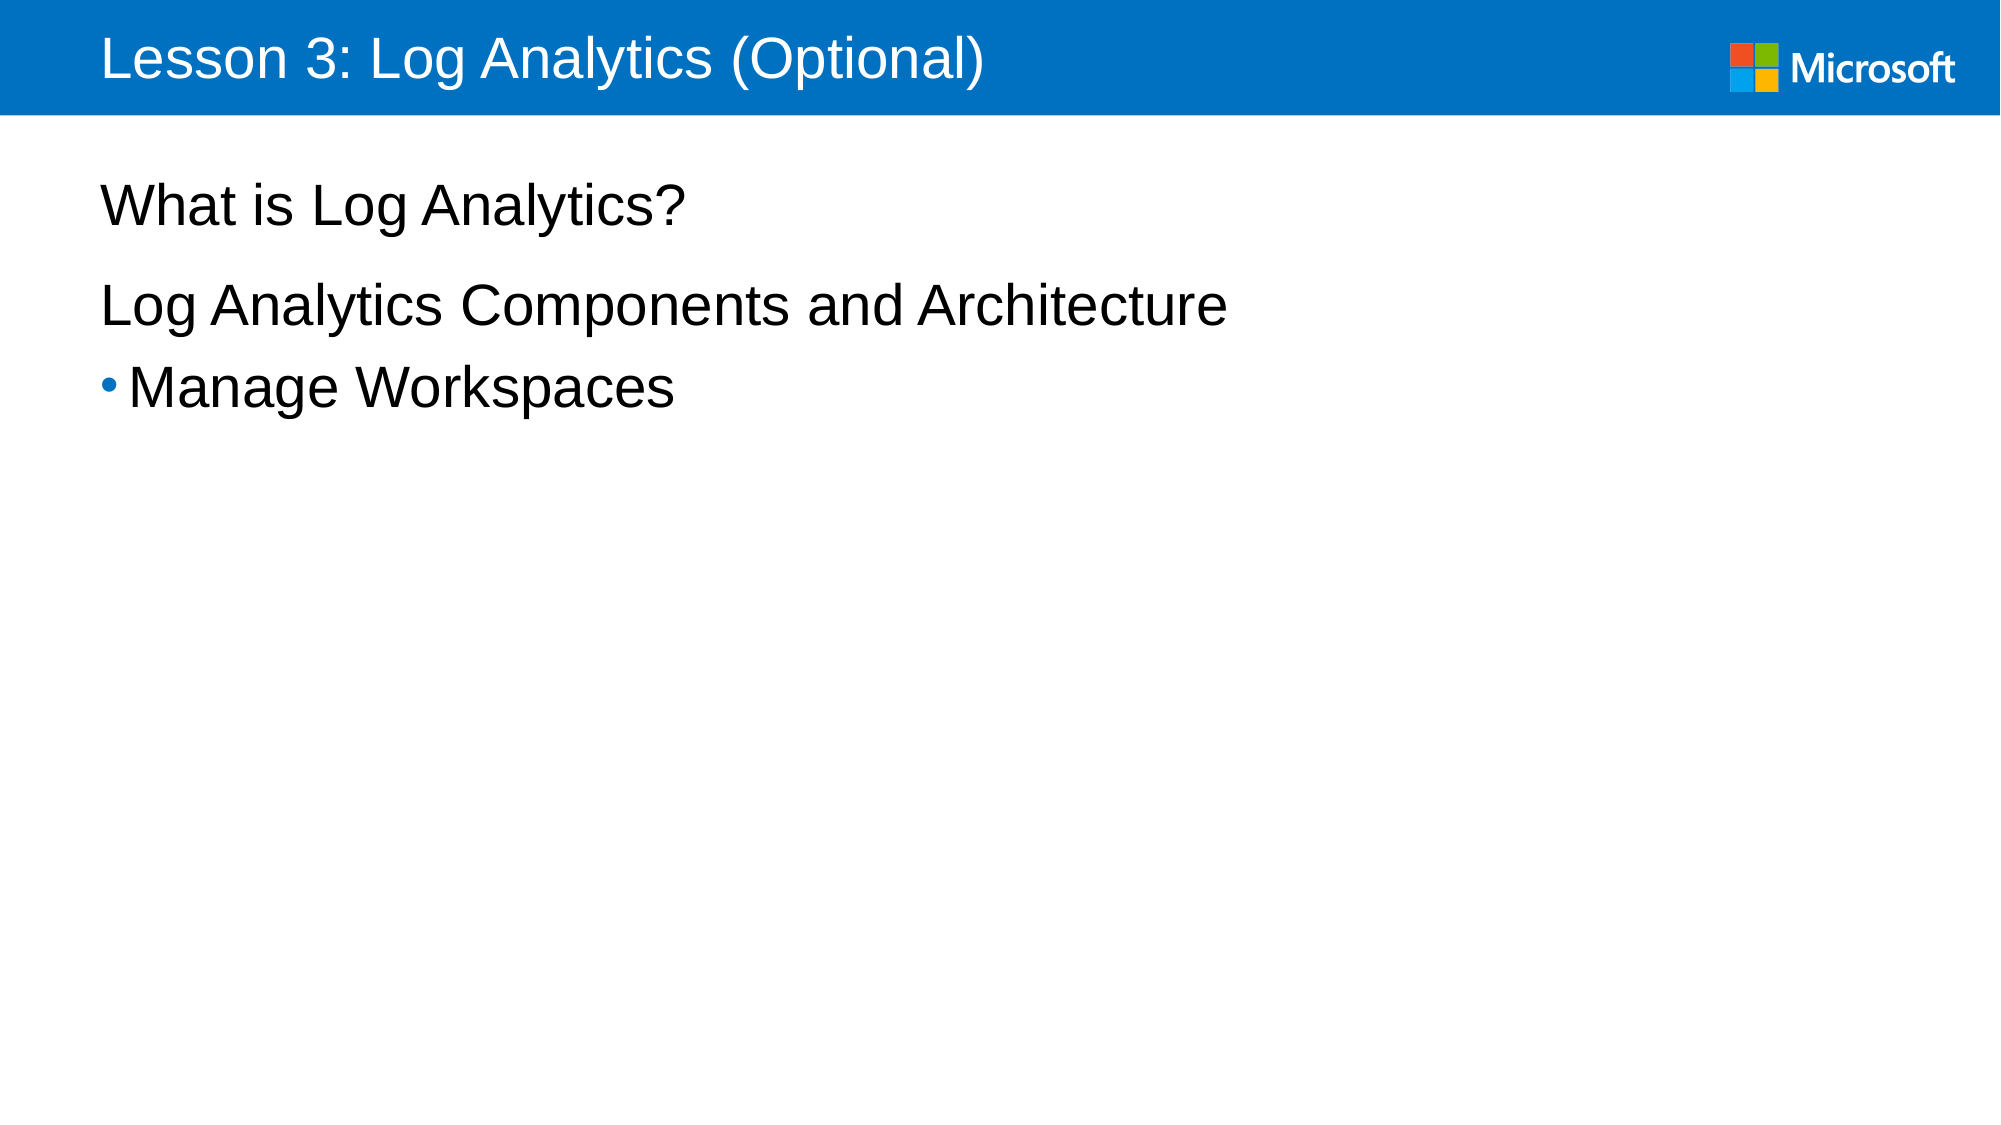

# Lesson 3: Log Analytics (Optional)
What is Log Analytics?
Log Analytics Components and Architecture
Manage Workspaces